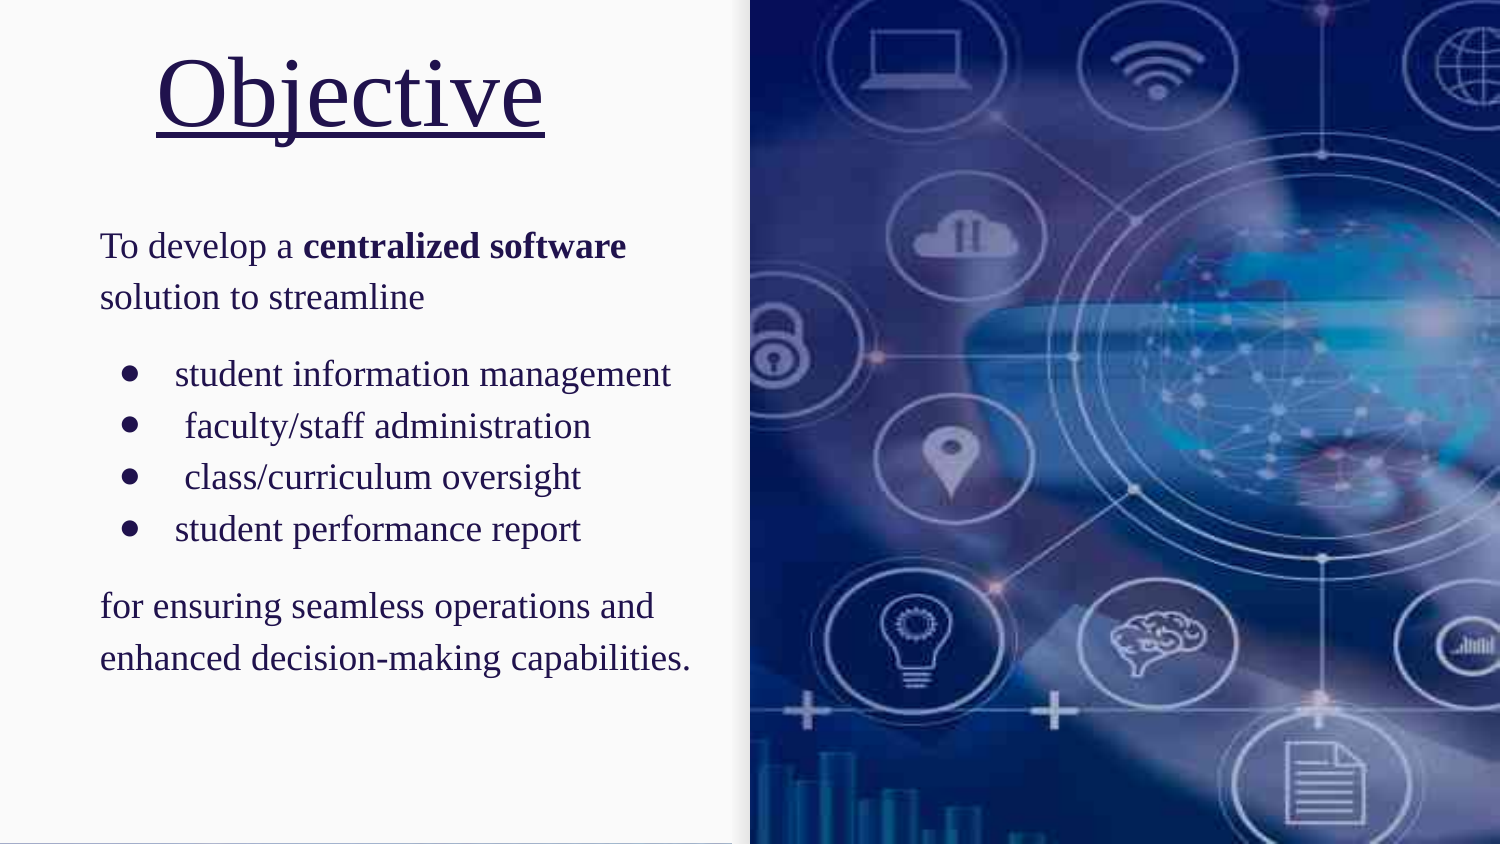

# Objective
To develop a centralized software solution to streamline
student information management
 faculty/staff administration
 class/curriculum oversight
student performance report
for ensuring seamless operations and enhanced decision-making capabilities.